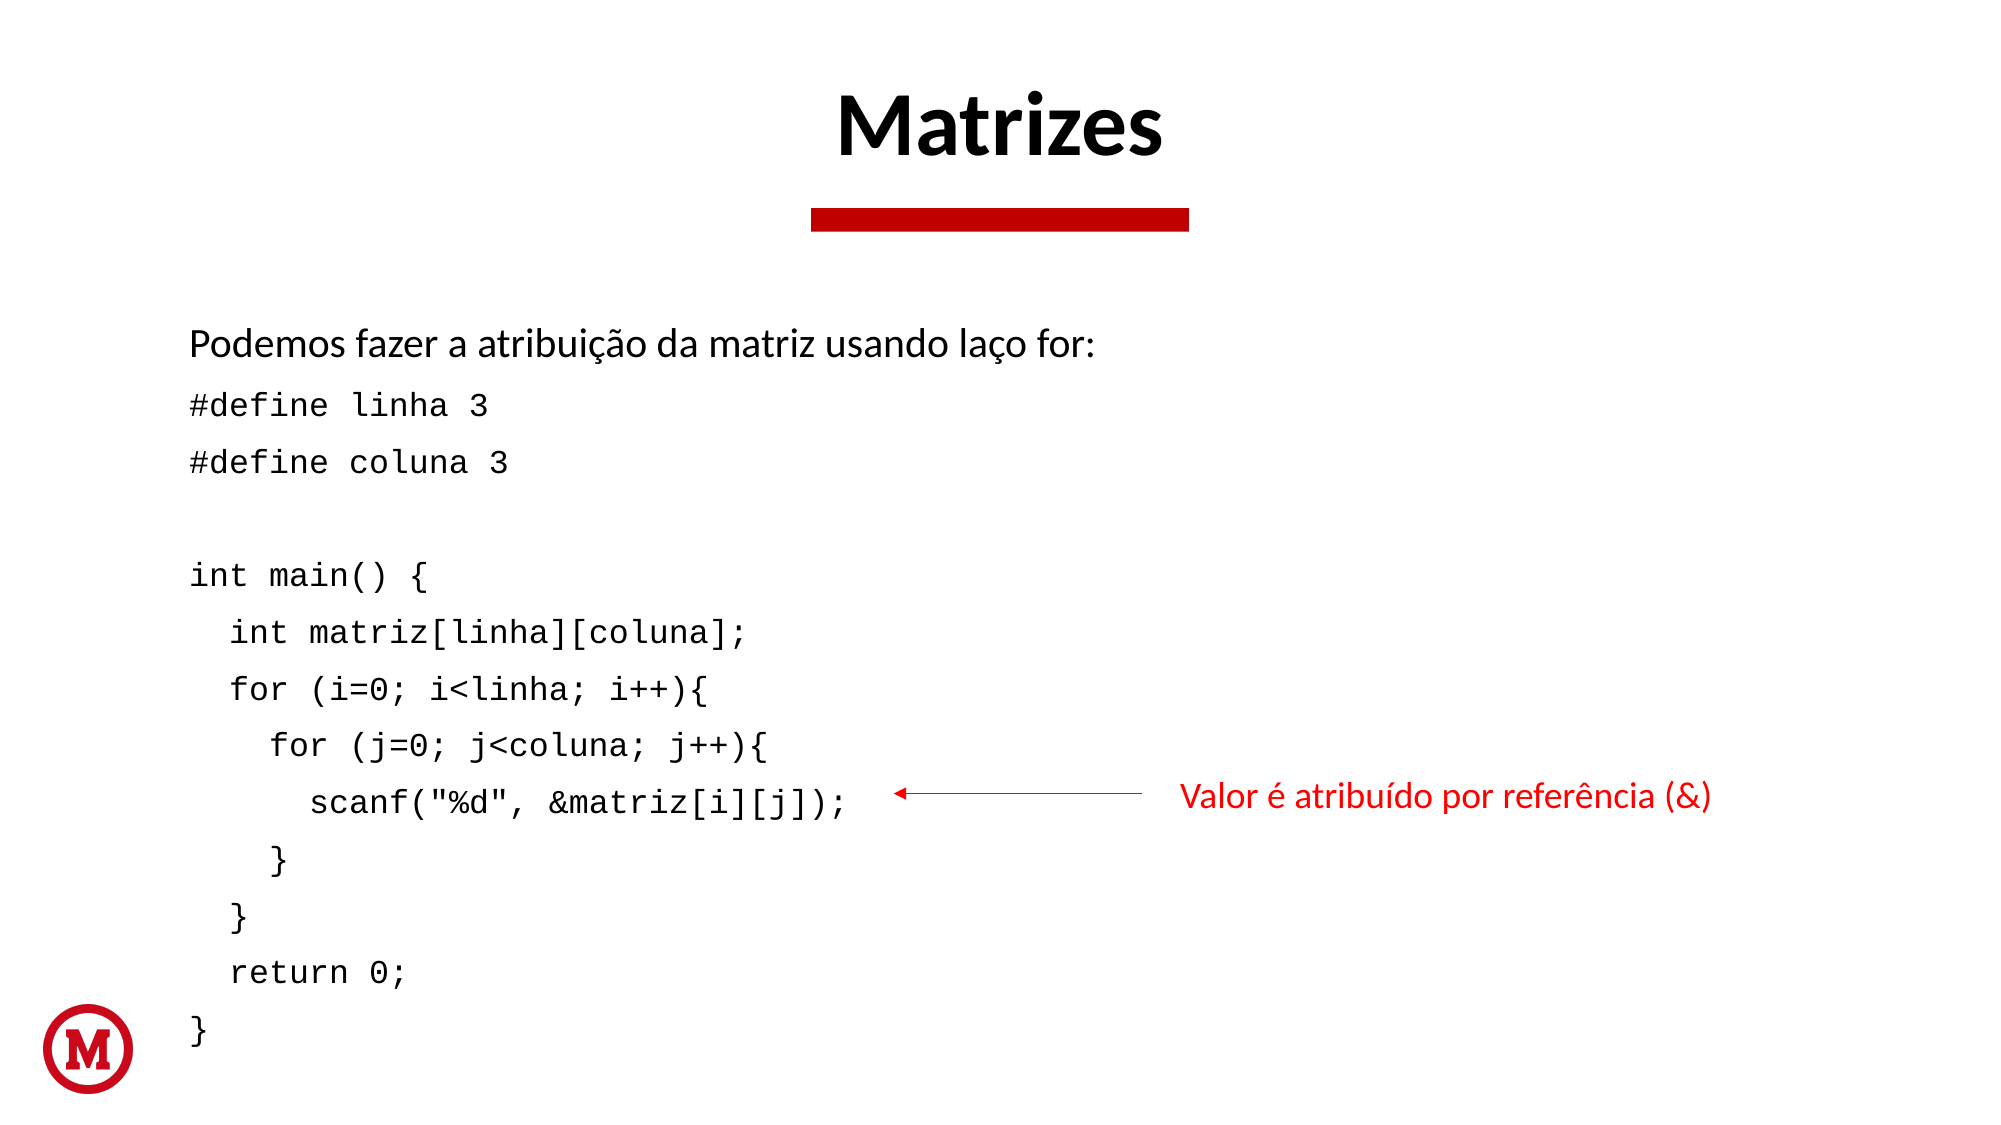

# Matrizes
Podemos fazer a atribuição da matriz usando laço for:
#define linha 3
#define coluna 3

int main() {
  int matriz[linha][coluna];
  for (i=0; i<linha; i++){
    for (j=0; j<coluna; j++){
      scanf("%d", &matriz[i][j]);
    }
  }
  return 0;
}

Valor é atribuído por referência (&)